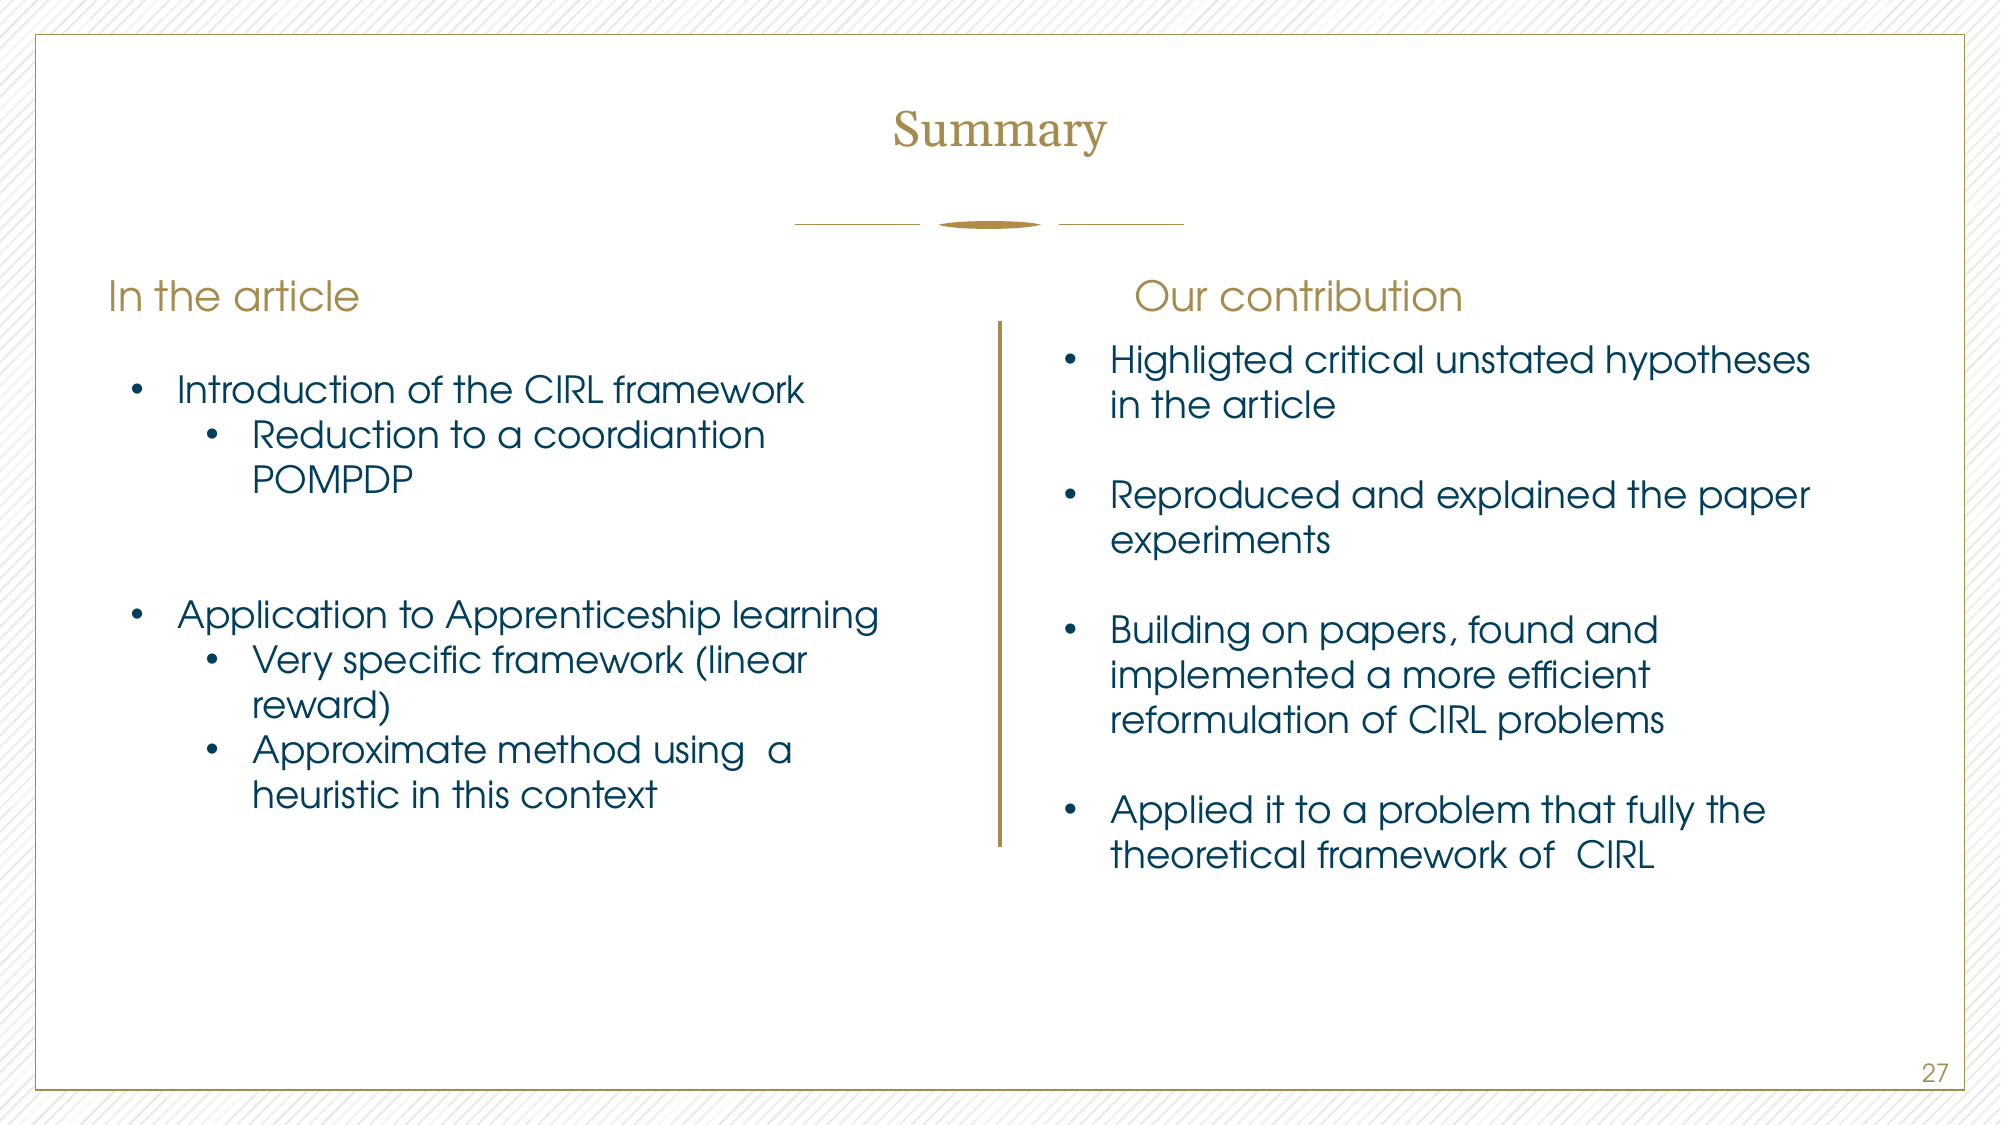

# Summary
In the article
Our contribution
Highligted critical unstated hypotheses in the article

Reproduced and explained the paper experiments

Building on papers, found and implemented a more efficient reformulation of CIRL problems

Applied it to a problem that fully the theoretical framework of  CIRL

Introduction of the CIRL framework
Reduction to a coordiantion POMPDP

Application to Apprenticeship learning
Very specific framework (linear reward)
Approximate method using  a heuristic in this context

27